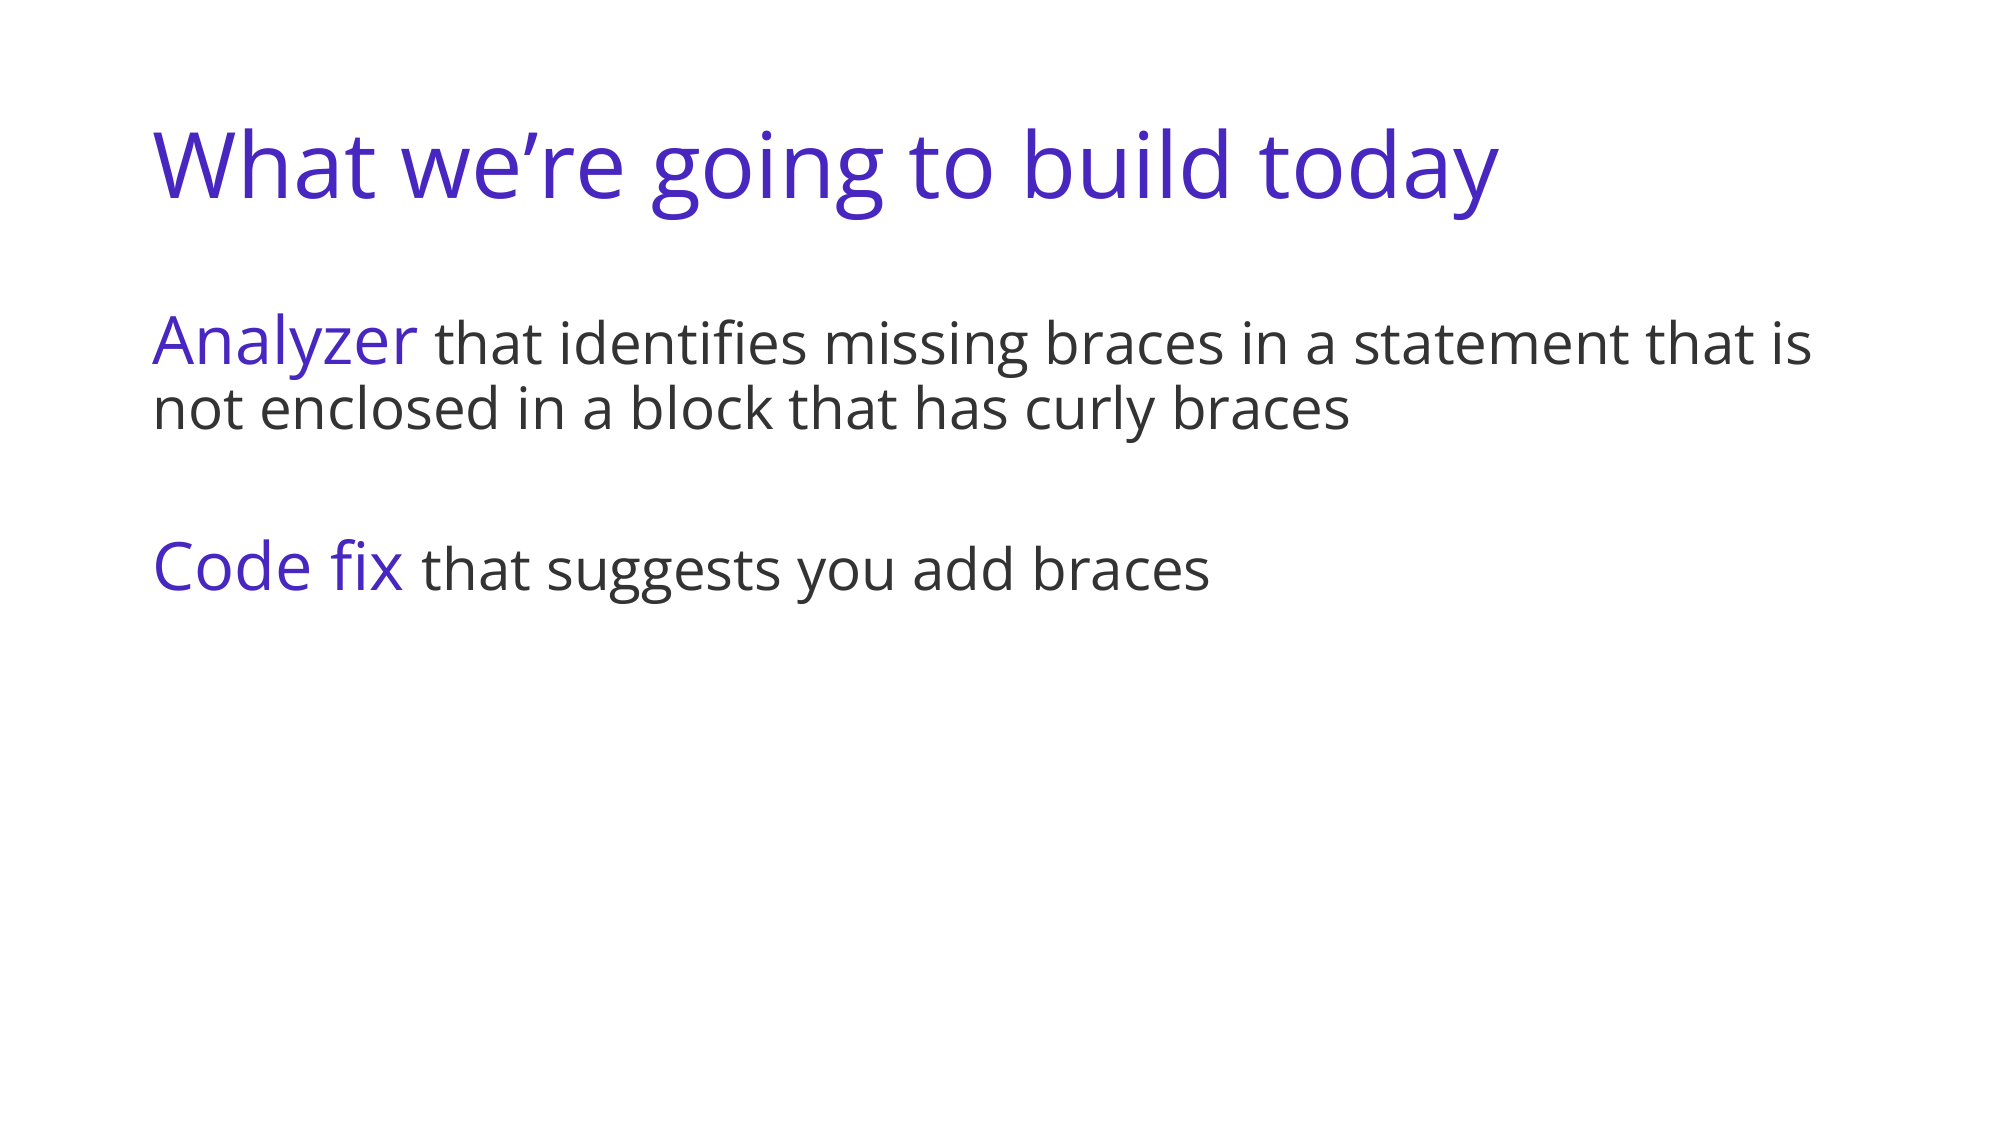

# What we’re going to build today
Analyzer that identifies missing braces in a statement that is not enclosed in a block that has curly braces
Code fix that suggests you add braces